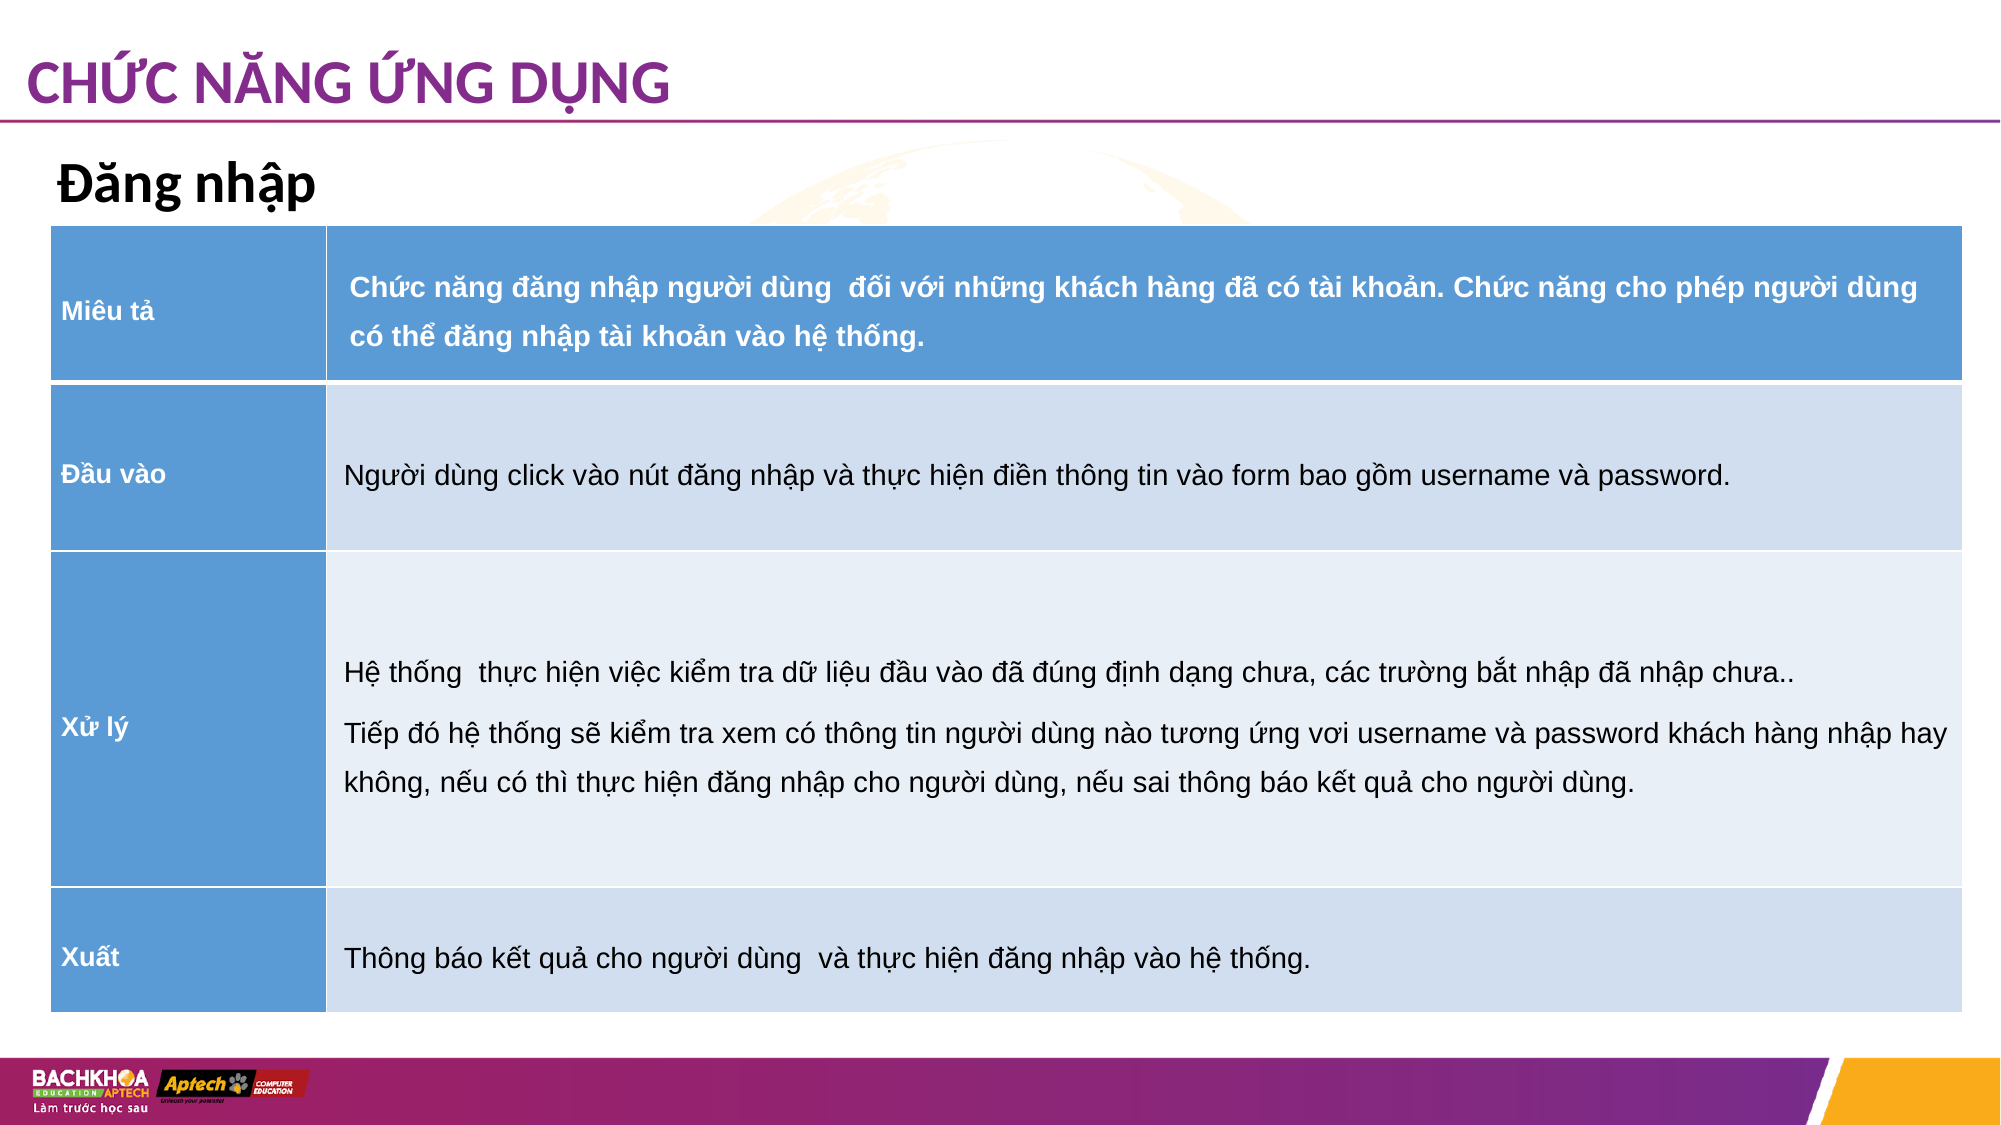

# CHỨC NĂNG ỨNG DỤNG
Đăng nhập

| Miêu tả | Chức năng đăng nhập người dùng đối với những khách hàng đã có tài khoản. Chức năng cho phép người dùng có thể đăng nhập tài khoản vào hệ thống. |
| --- | --- |
| Đầu vào | Người dùng click vào nút đăng nhập và thực hiện điền thông tin vào form bao gồm username và password. |
| Xử lý | Hệ thống thực hiện việc kiểm tra dữ liệu đầu vào đã đúng định dạng chưa, các trường bắt nhập đã nhập chưa.. Tiếp đó hệ thống sẽ kiểm tra xem có thông tin người dùng nào tương ứng vơi username và password khách hàng nhập hay không, nếu có thì thực hiện đăng nhập cho người dùng, nếu sai thông báo kết quả cho người dùng. |
| Xuất | Thông báo kết quả cho người dùng và thực hiện đăng nhập vào hệ thống. |